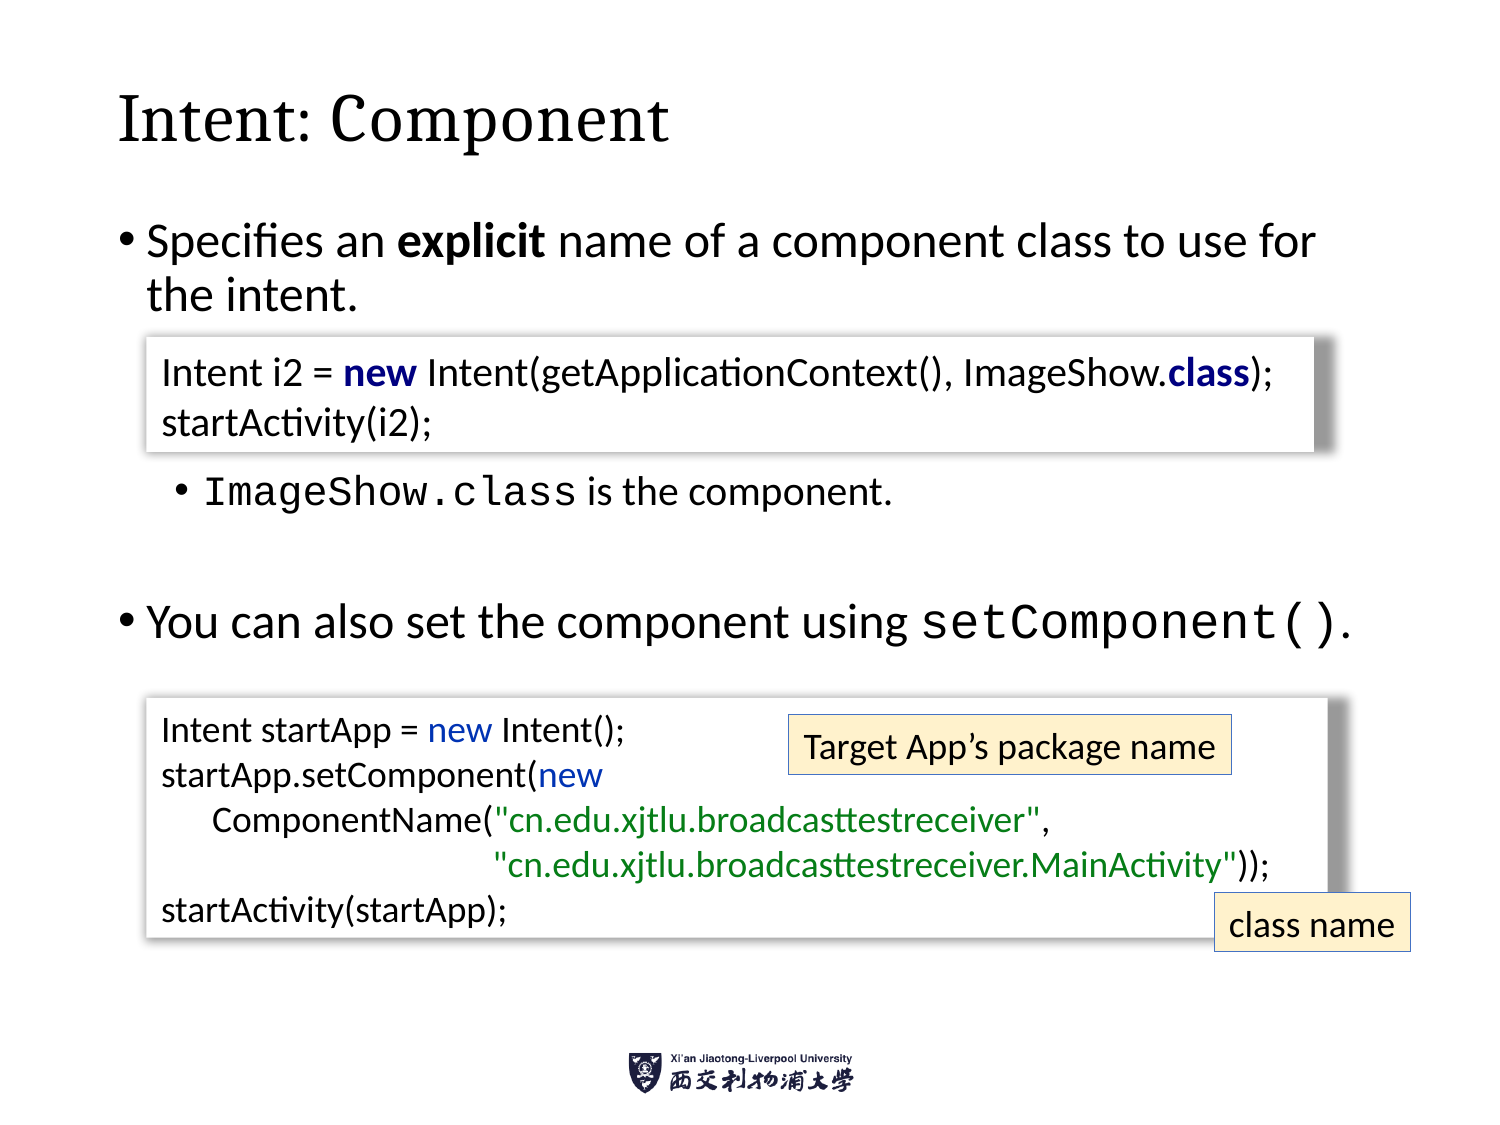

# Intent: Component
Specifies an explicit name of a component class to use for the intent.

ImageShow.class is the component.

You can also set the component using setComponent().
Intent i2 = new Intent(getApplicationContext(), ImageShow.class);
startActivity(i2);
Intent startApp = new Intent();
startApp.setComponent(new
      ComponentName("cn.edu.xjtlu.broadcasttestreceiver",
                                       "cn.edu.xjtlu.broadcasttestreceiver.MainActivity"));
startActivity(startApp);
Target App’s package name
class name